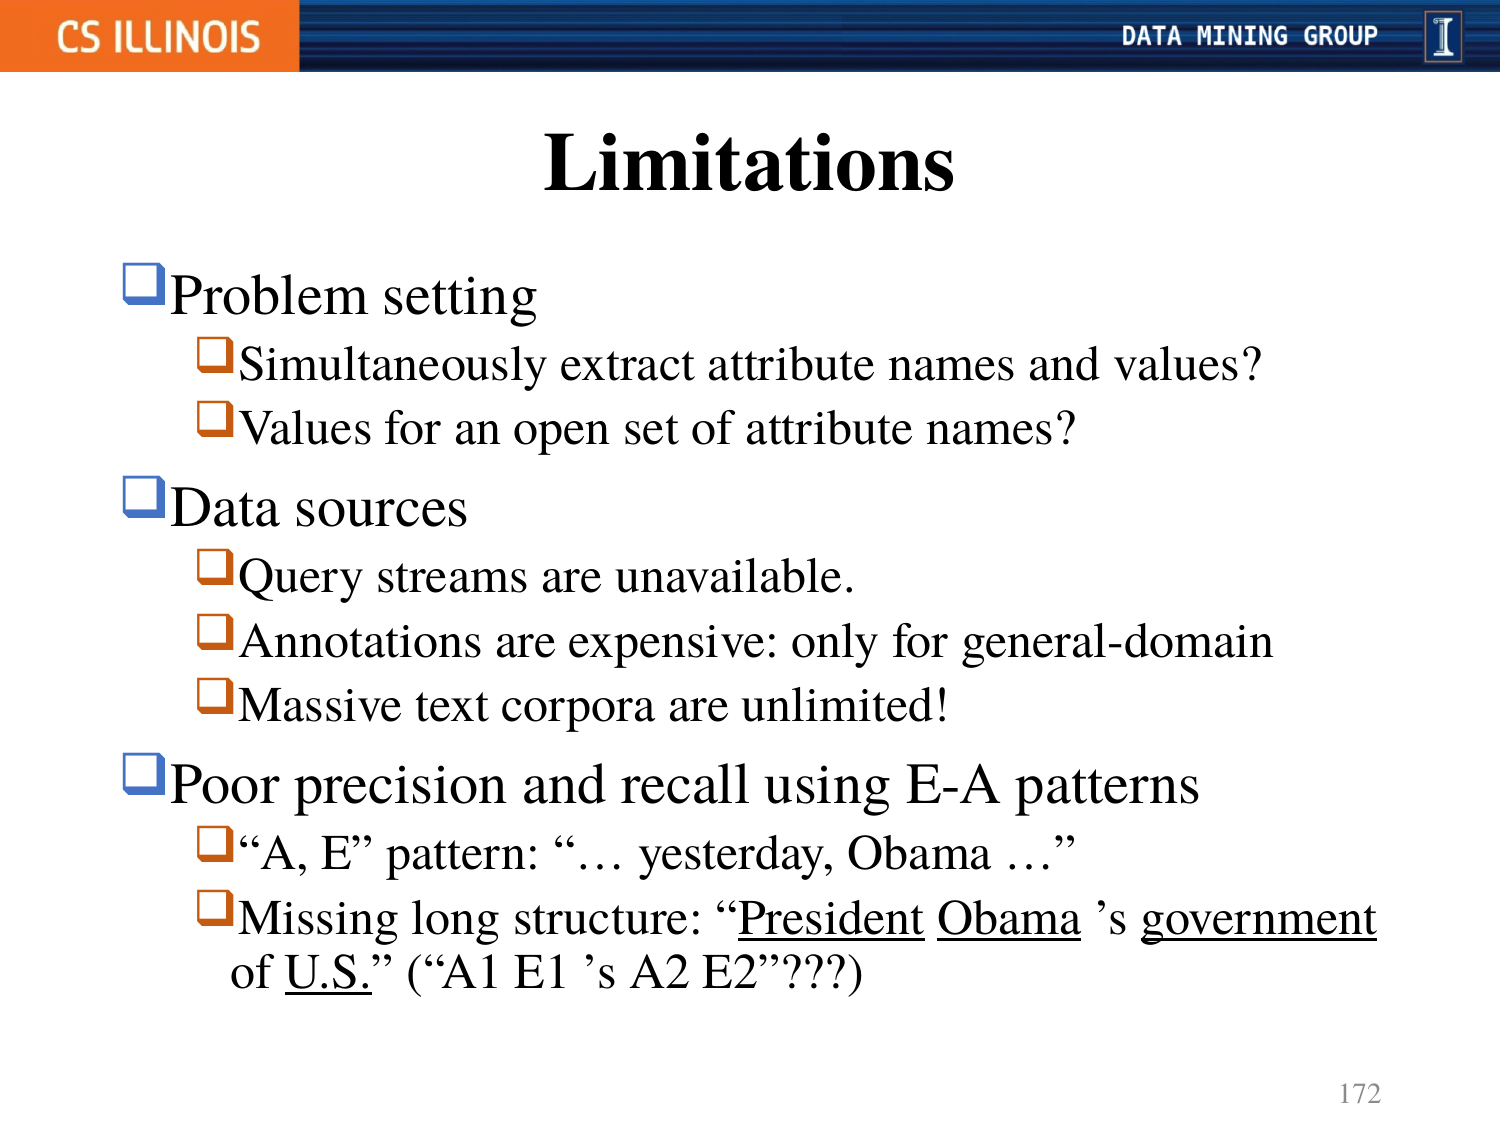

# Limitations
Problem setting
Simultaneously extract attribute names and values?
Values for an open set of attribute names?
Data sources
Query streams are unavailable.
Annotations are expensive: only for general-domain
Massive text corpora are unlimited!
Poor precision and recall using E-A patterns
“A, E” pattern: “… yesterday, Obama …”
Missing long structure: “President Obama ’s government of U.S.” (“A1 E1 ’s A2 E2”???)
172